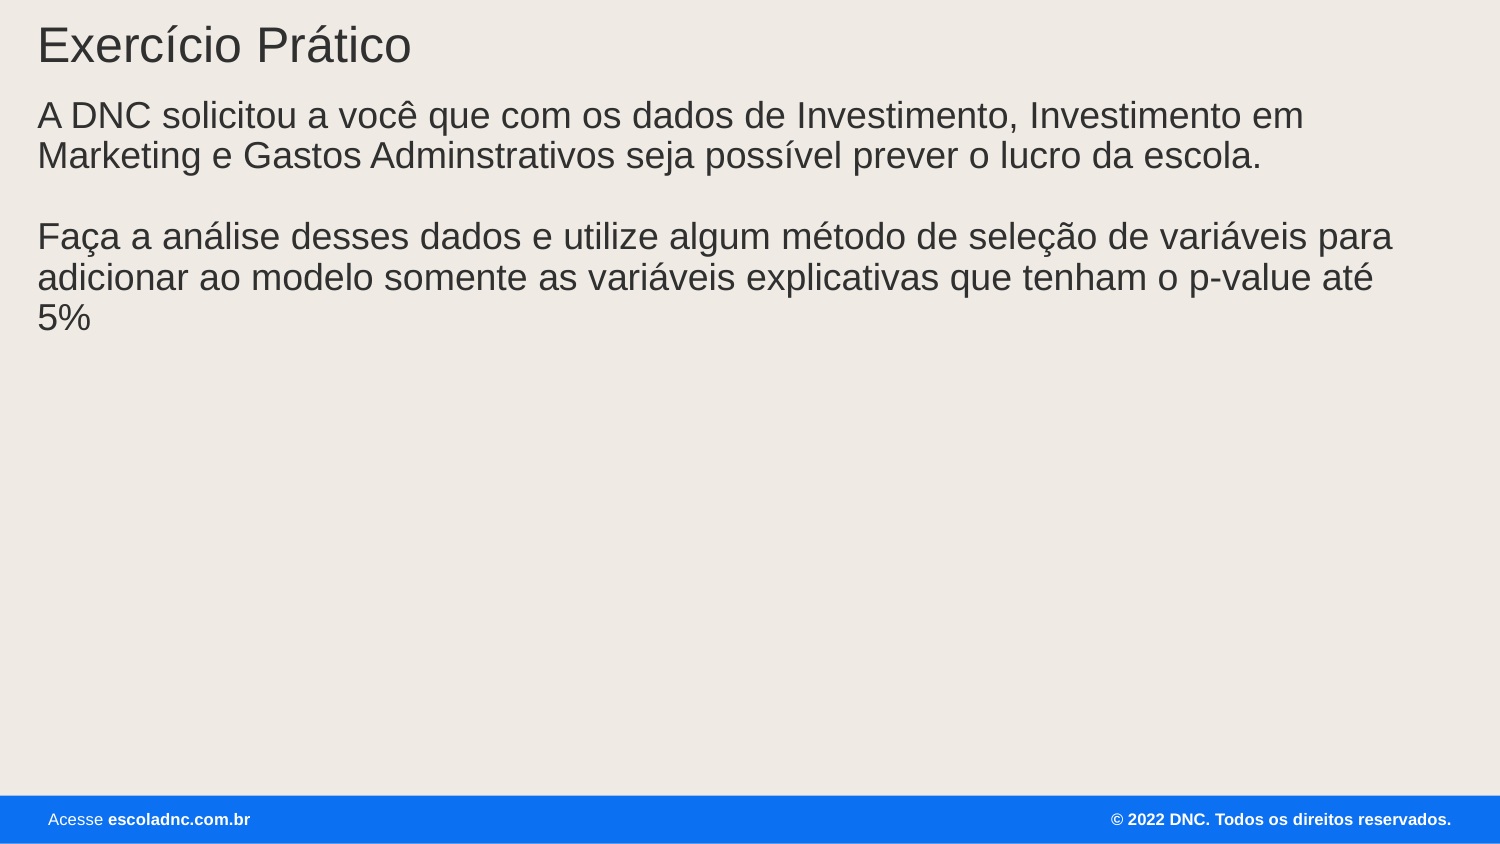

Exercício Prático
A DNC solicitou a você que com os dados de Investimento, Investimento em Marketing e Gastos Adminstrativos seja possível prever o lucro da escola.

Faça a análise desses dados e utilize algum método de seleção de variáveis para adicionar ao modelo somente as variáveis explicativas que tenham o p-value até 5%